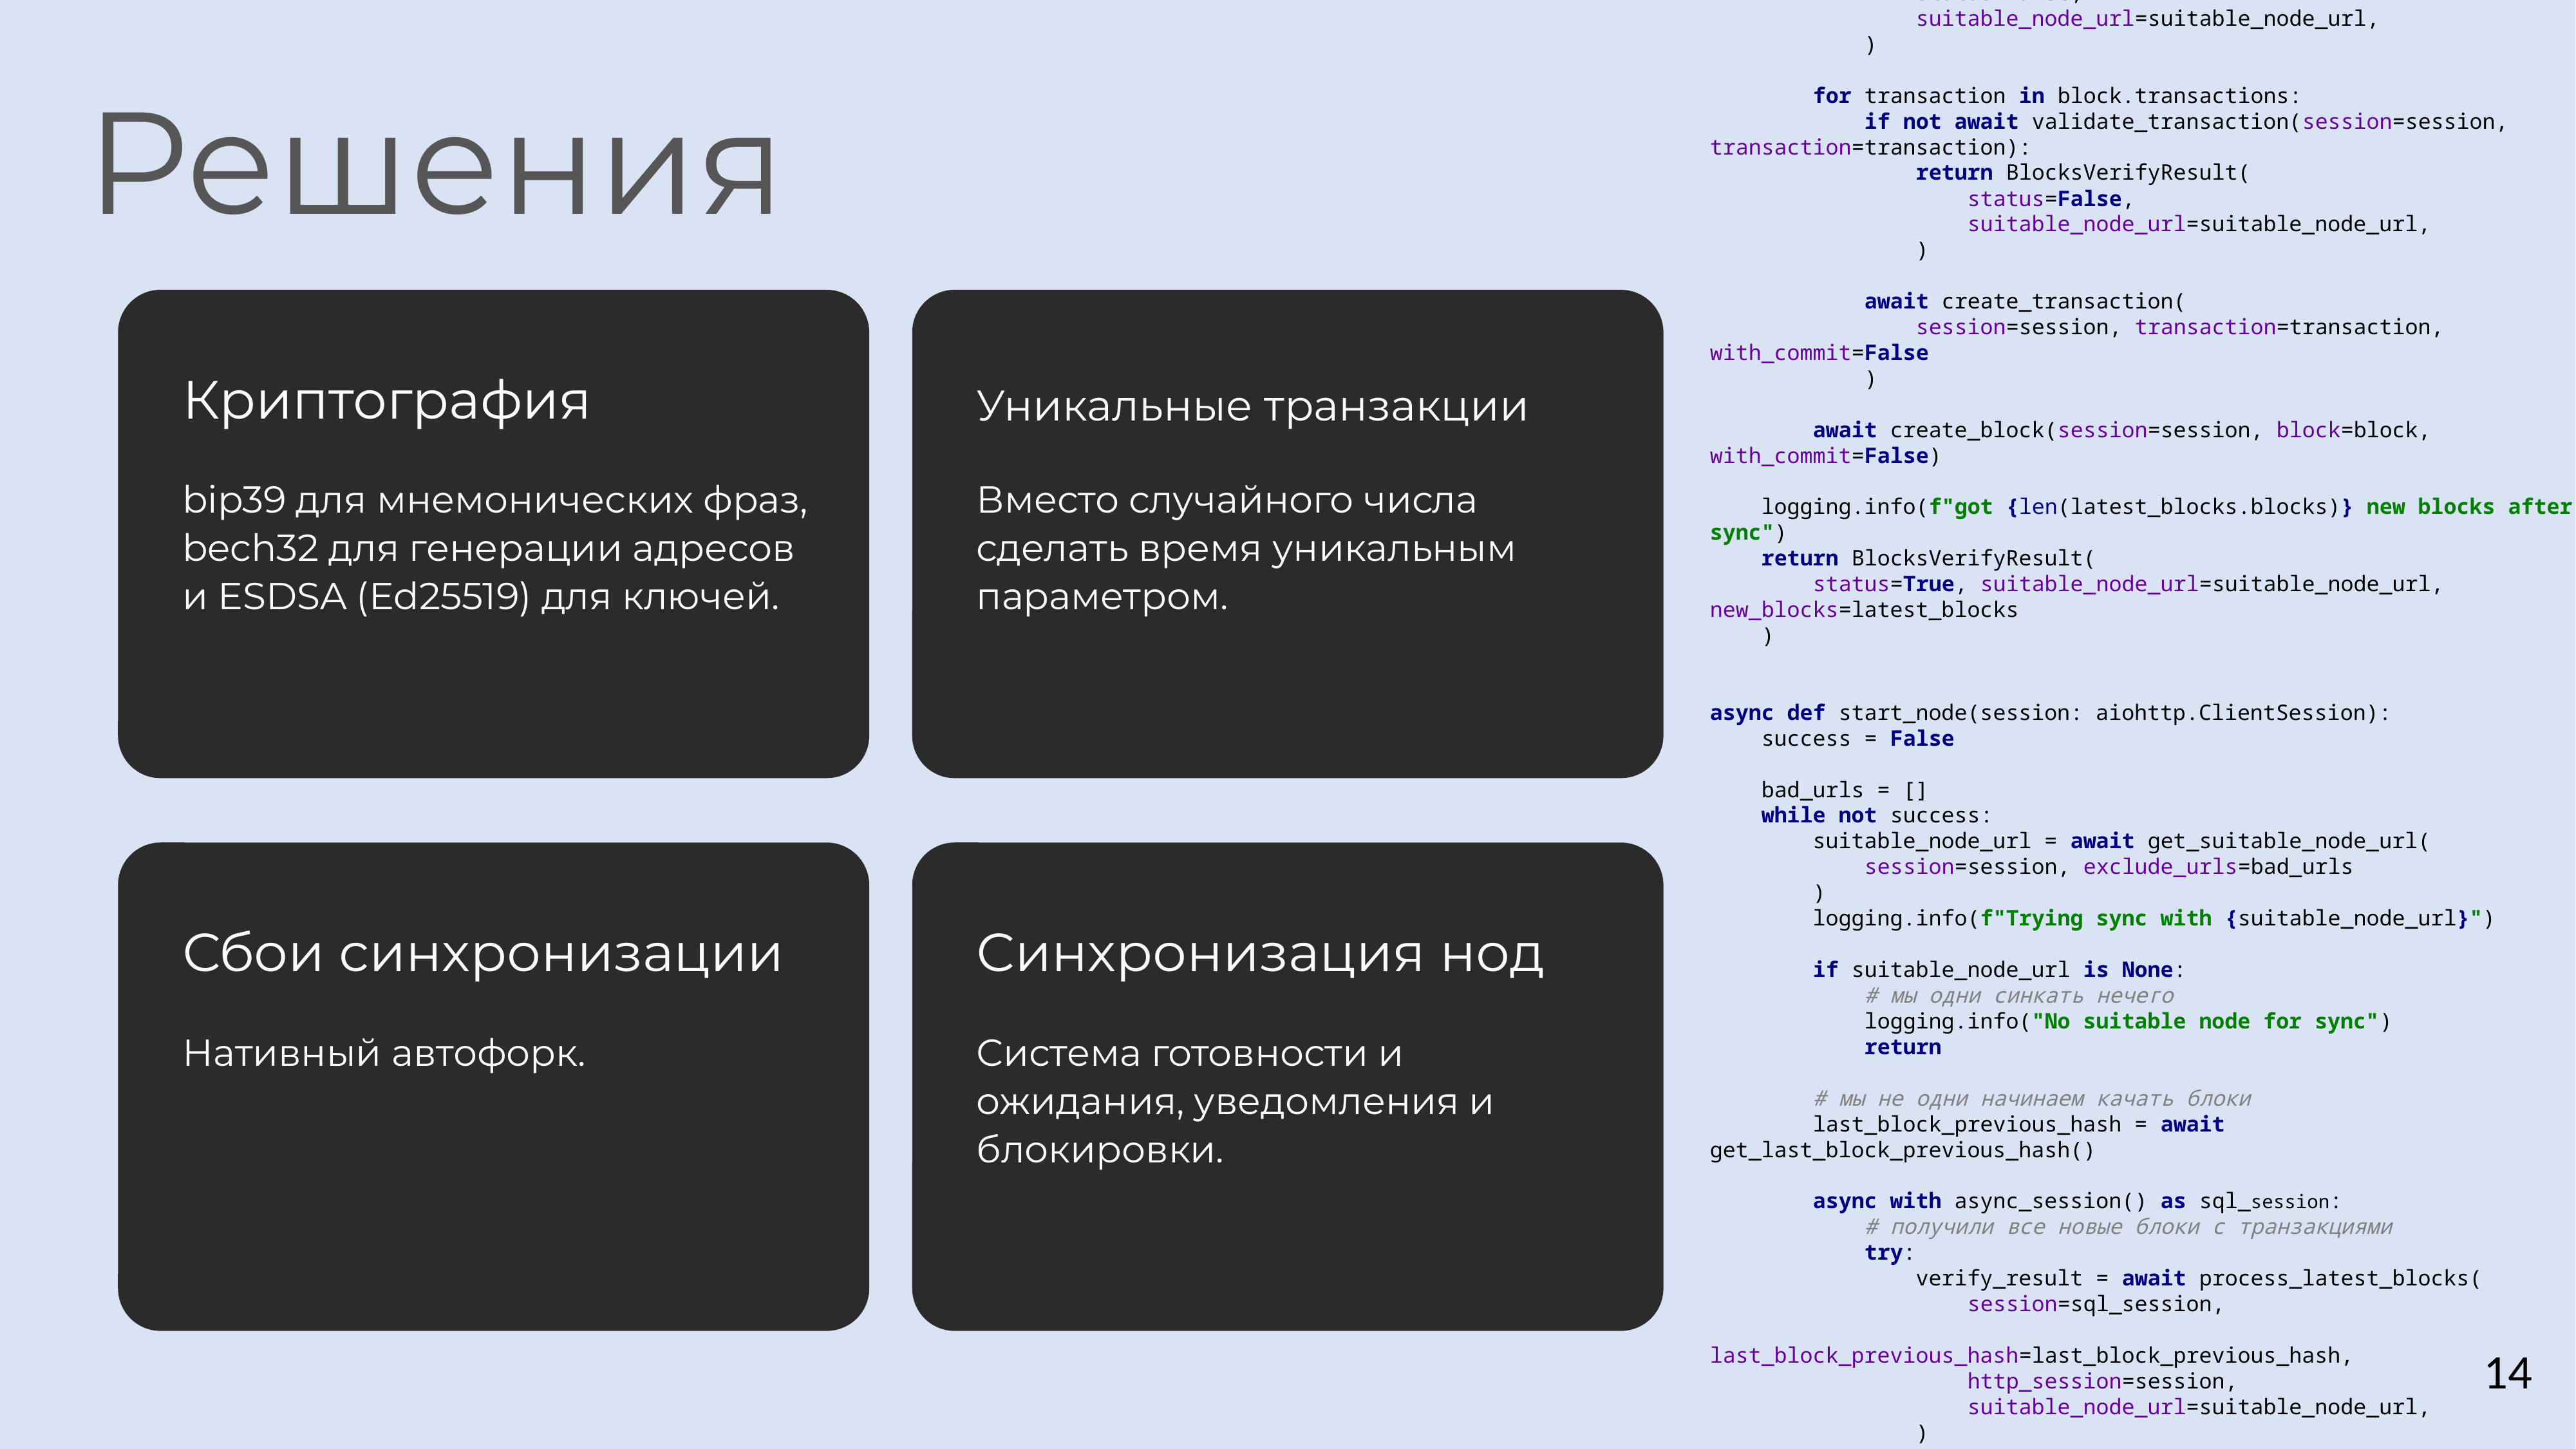

async def process_latest_blocks(
    session: AsyncSession,
    suitable_node_url: str,
    http_session: aiohttp.ClientSession,
    last_block_previous_hash: str,
) -> BlocksVerifyResult:
    latest_blocks = await get_blocks_until_hash_from_node(
        url=suitable_node_url,
        session=http_session,
        last_block_previous_hash=last_block_previous_hash,
    )
    for block in latest_blocks.blocks:
        if not await validate_block(session=session, block=block):
            return BlocksVerifyResult(
                status=False,
                suitable_node_url=suitable_node_url,
            )
        for transaction in block.transactions:
            if not await validate_transaction(session=session, transaction=transaction):
                return BlocksVerifyResult(
                    status=False,
                    suitable_node_url=suitable_node_url,
                )
            await create_transaction(
                session=session, transaction=transaction, with_commit=False
            )
        await create_block(session=session, block=block, with_commit=False)
    logging.info(f"got {len(latest_blocks.blocks)} new blocks after sync")
    return BlocksVerifyResult(
        status=True, suitable_node_url=suitable_node_url, new_blocks=latest_blocks
    )
async def start_node(session: aiohttp.ClientSession):
    success = False
    bad_urls = []
    while not success:
        suitable_node_url = await get_suitable_node_url(
            session=session, exclude_urls=bad_urls
        )
        logging.info(f"Trying sync with {suitable_node_url}")
        if suitable_node_url is None:
            # мы одни синкать нечего
            logging.info("No suitable node for sync")
            return
        # мы не одни начинаем качать блоки
        last_block_previous_hash = await get_last_block_previous_hash()
        async with async_session() as sql_session:
            # получили все новые блоки с транзакциями
            try:
                verify_result = await process_latest_blocks(
                    session=sql_session,
                    last_block_previous_hash=last_block_previous_hash,
                    http_session=session,
                    suitable_node_url=suitable_node_url,
                )
            except Exception as e:
                logging.info(f"exception from verify {e}")
                verify_result = BlocksVerifyResult(
                    status=False, suitable_node_url=suitable_node_url
                )
            sql_session.expunge_all()
        if verify_result.status:
            await add_new_blocks_from_node(new_blocks=verify_result.new_blocks)
            return
        bad_urls.append(verify_result.suitable_node_url)
Решения

Криптография
Уникальные транзакции
bip39 для мнемонических фраз, bech32 для генерации адресов и ESDSA (Ed25519) для ключей.
Вместо случайного числа сделать время уникальным параметром.

Сбои синхронизации
Синхронизация нод
Нативный автофорк.
Система готовности и ожидания, уведомления и блокировки.
14